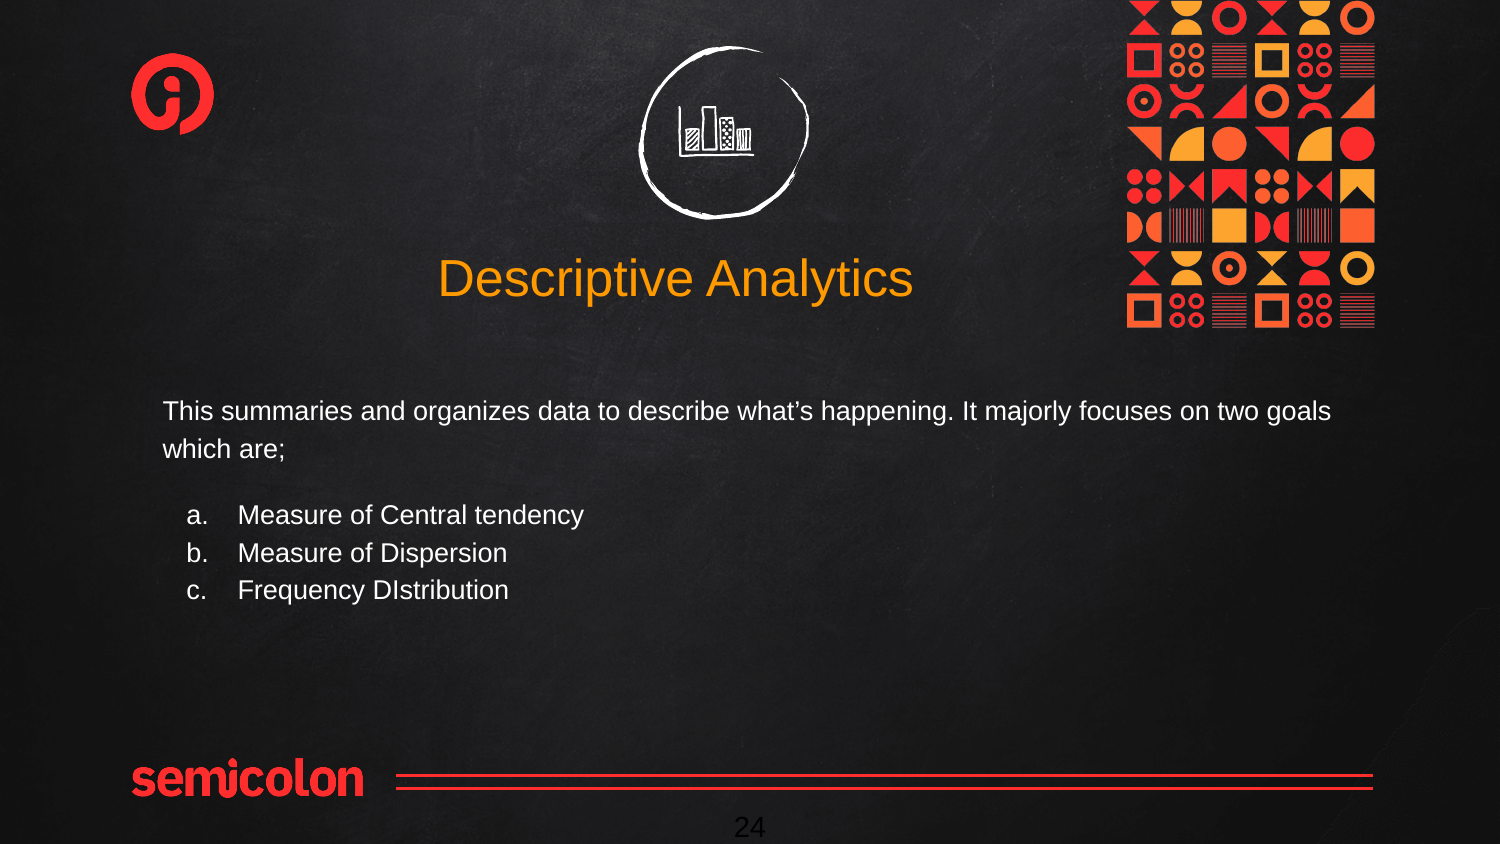

Descriptive Analytics

This summaries and organizes data to describe what’s happening. It majorly focuses on two goals which are;
Measure of Central tendency
Measure of Dispersion
Frequency DIstribution

24